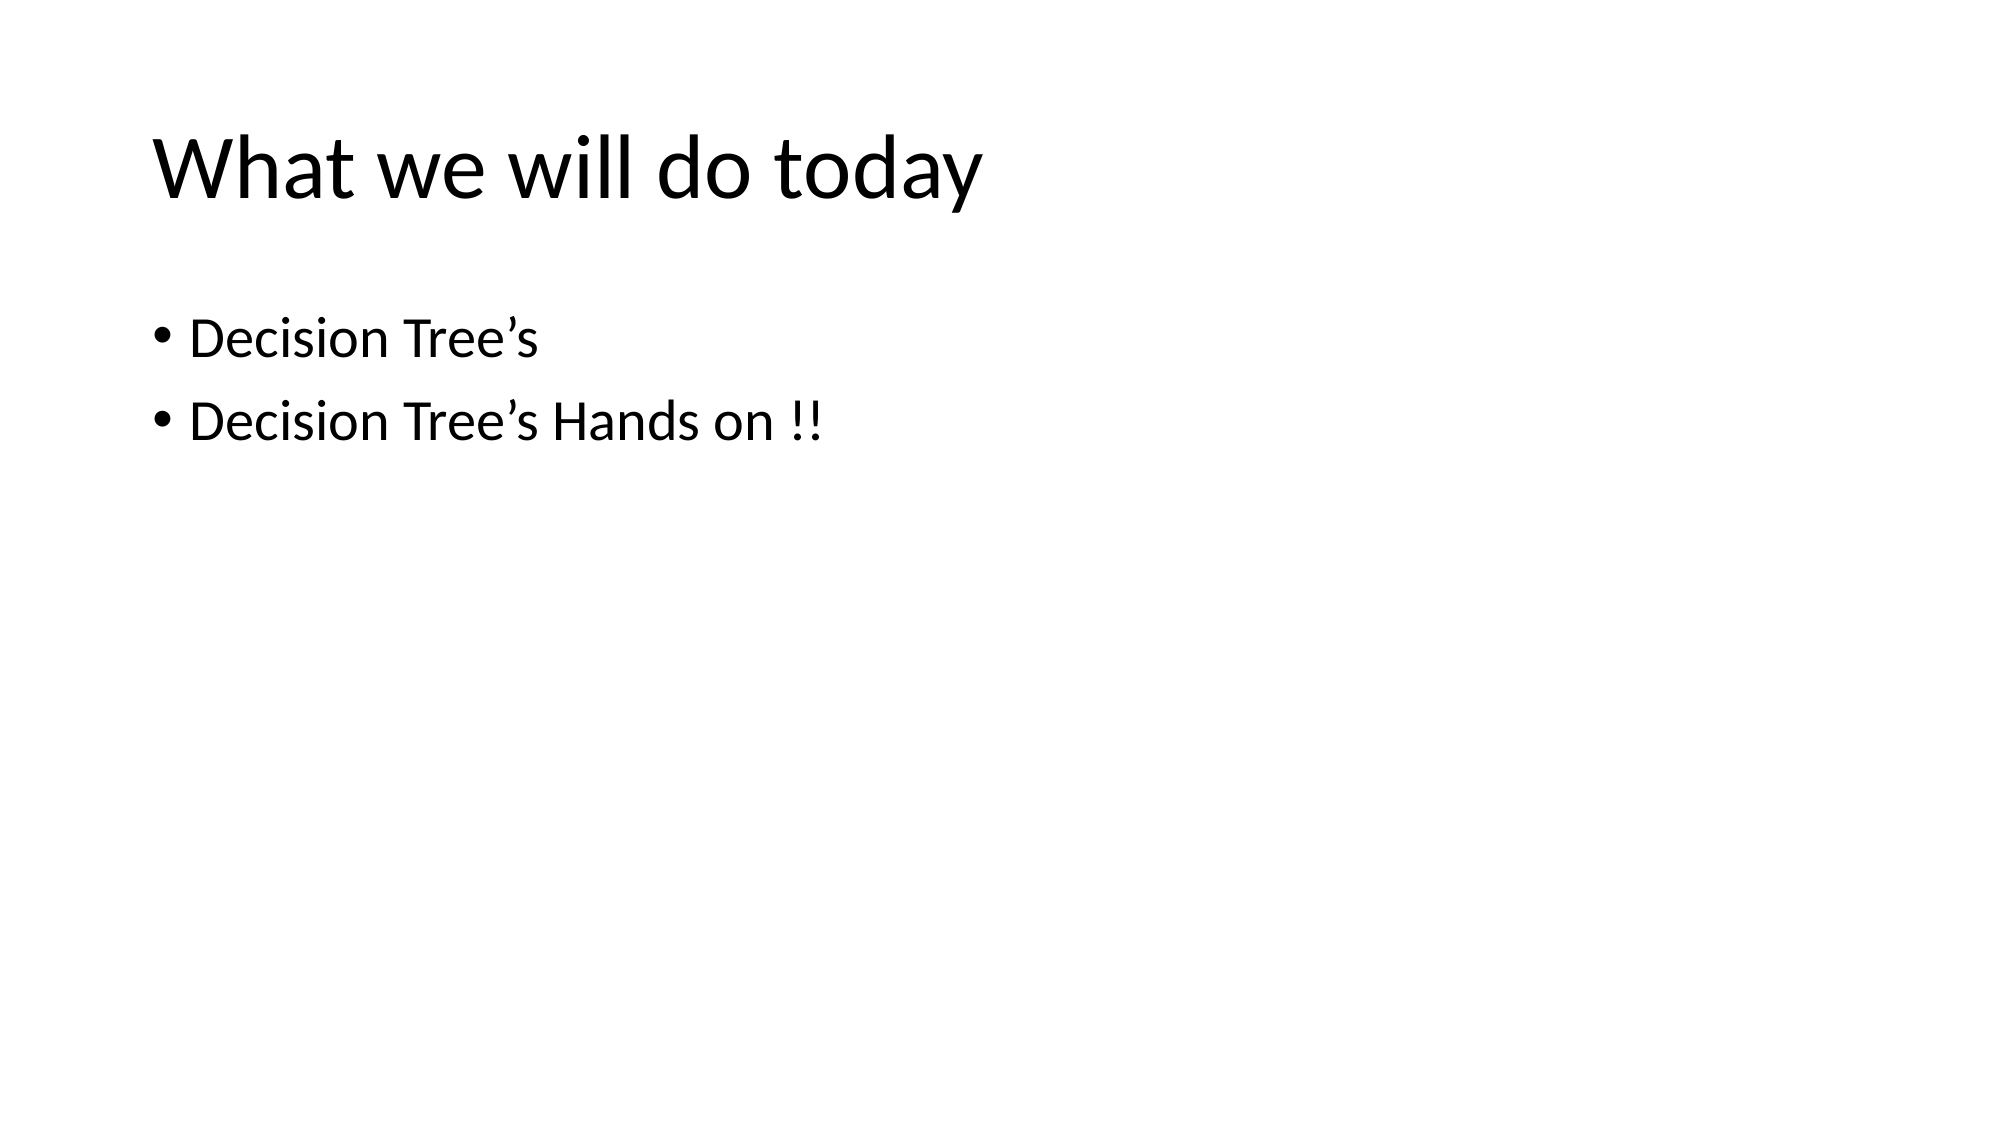

# What we will do today
Decision Tree’s
Decision Tree’s Hands on !!